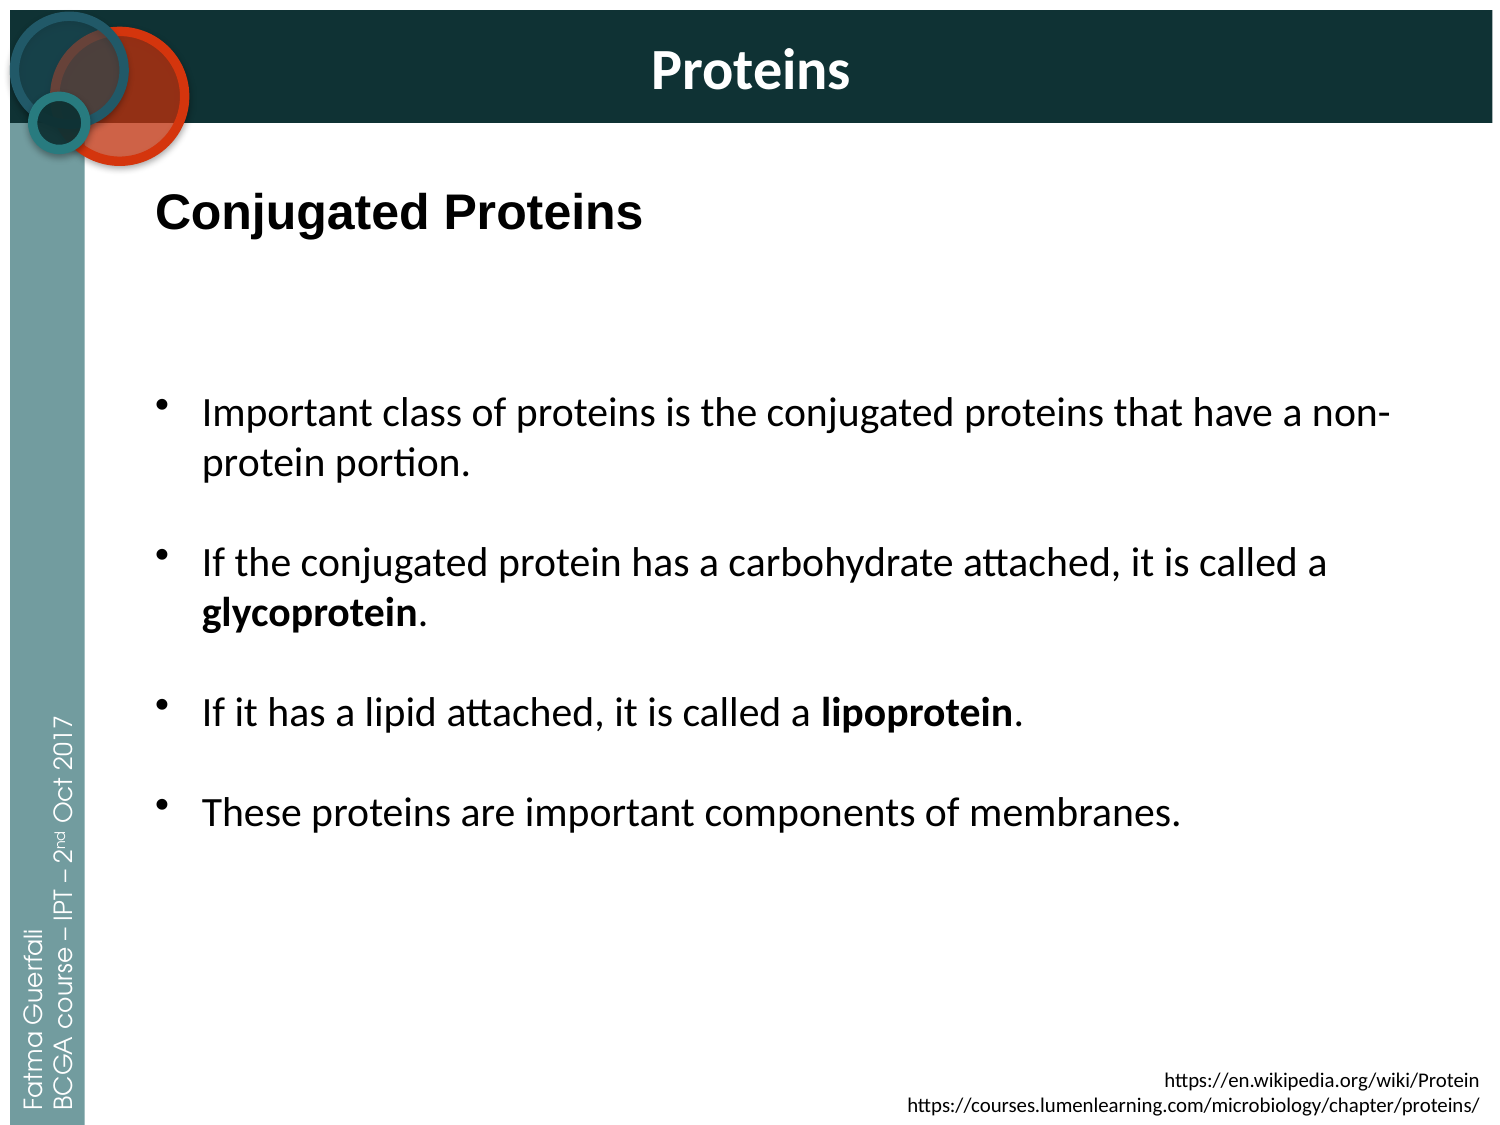

Proteins

Conjugated Proteins

Important class of proteins is the conjugated proteins that have a non-protein portion.

If the conjugated protein has a carbohydrate attached, it is called a glycoprotein.

If it has a lipid attached, it is called a lipoprotein.

These proteins are important components of membranes.

Fatma Guerfali
BCGA course – IPT – 2nd Oct 2017
https://en.wikipedia.org/wiki/Protein
https://courses.lumenlearning.com/microbiology/chapter/proteins/